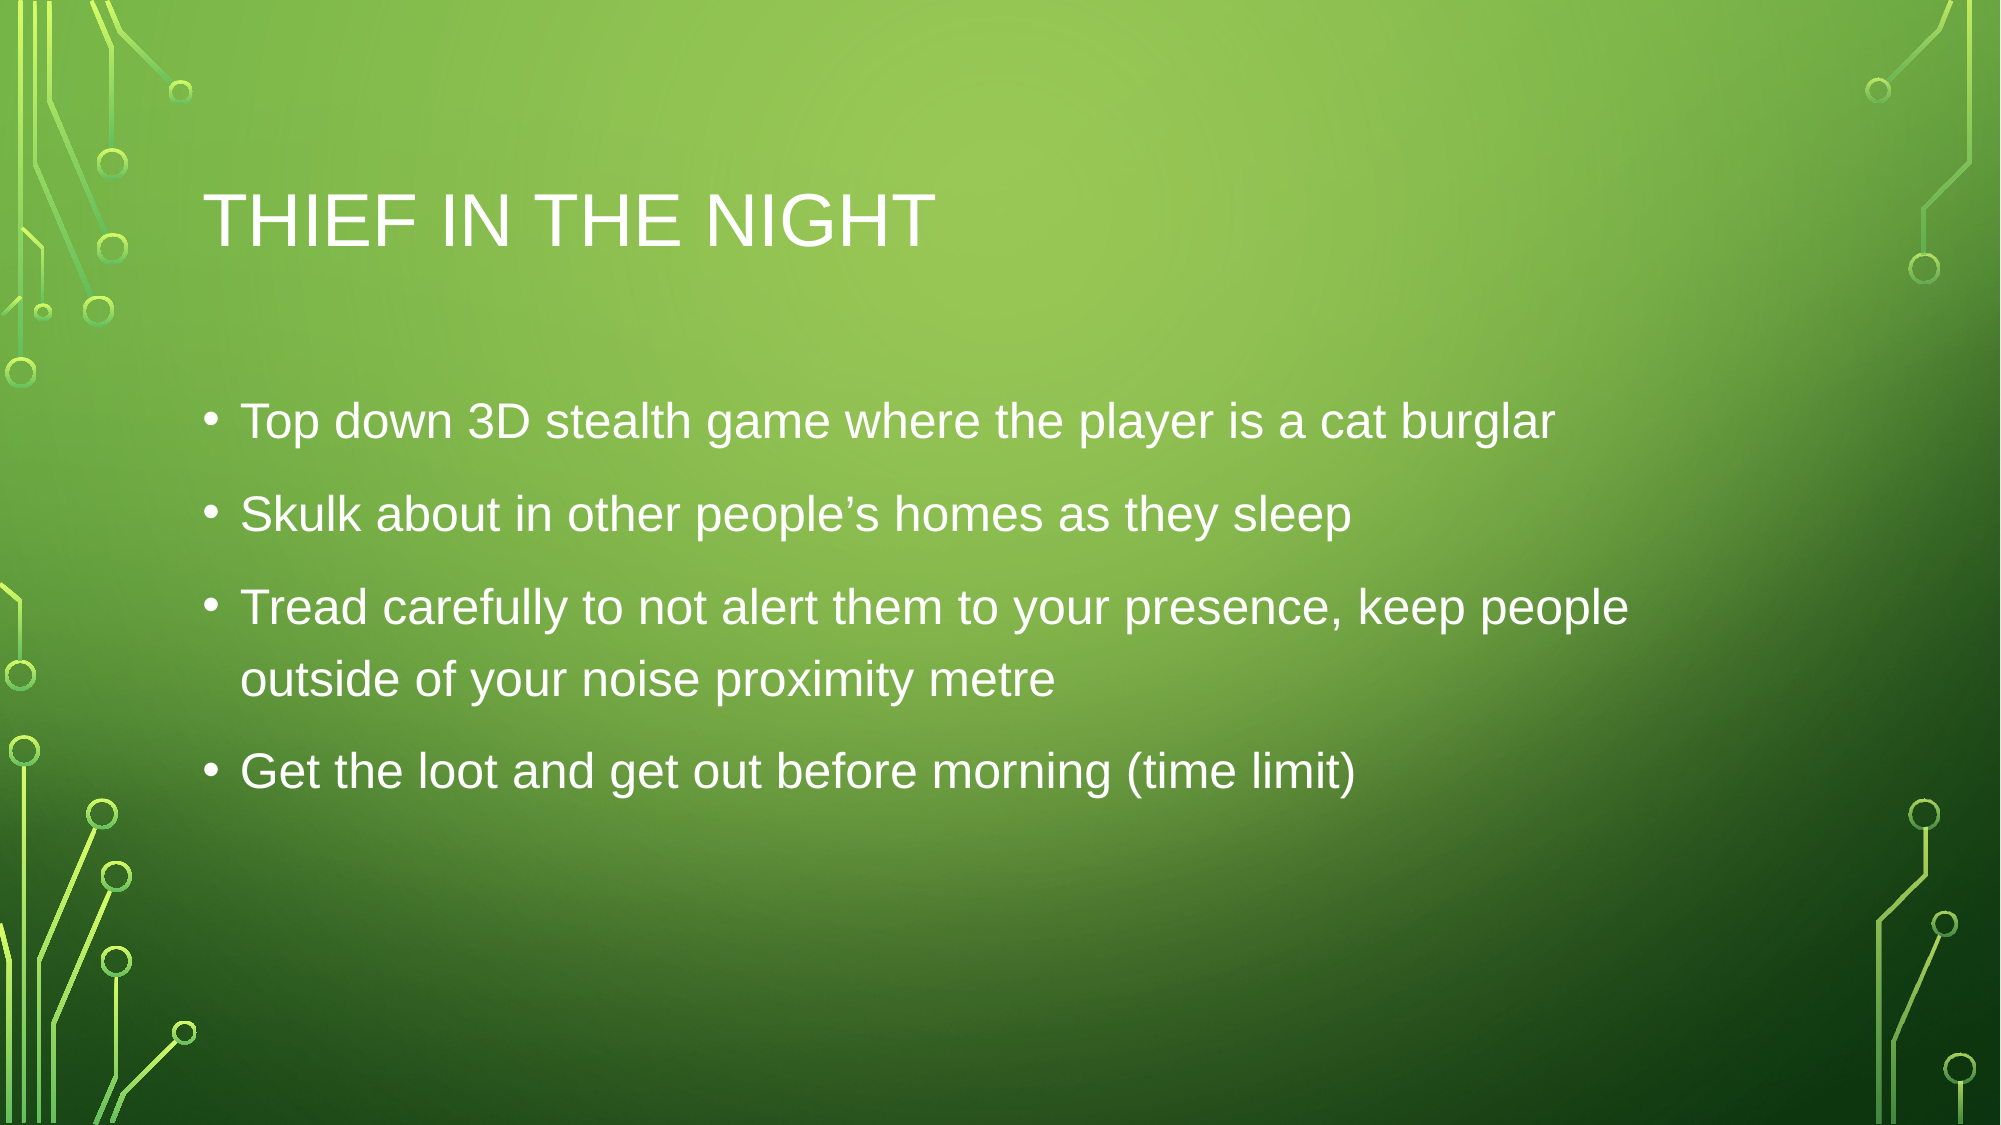

# THIEF IN THE NIGHT
Top down 3D stealth game where the player is a cat burglar
Skulk about in other people’s homes as they sleep
Tread carefully to not alert them to your presence, keep people outside of your noise proximity metre
Get the loot and get out before morning (time limit)